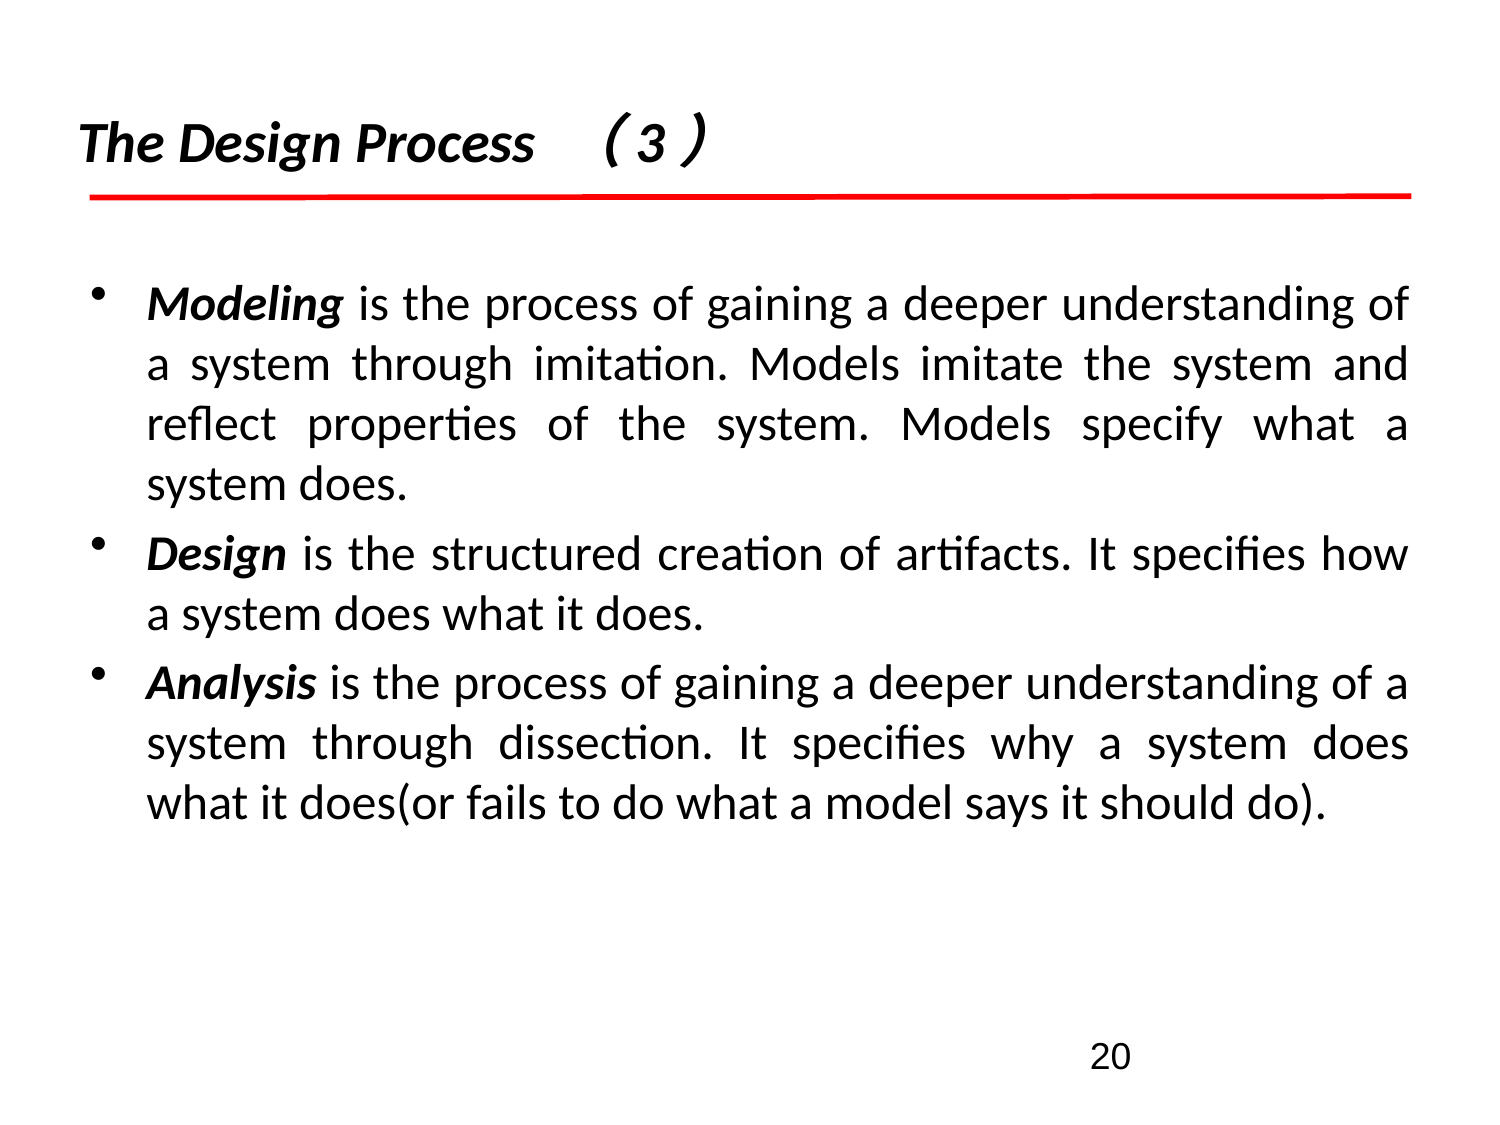

# The Design Process （3）
Modeling is the process of gaining a deeper understanding of a system through imitation. Models imitate the system and reflect properties of the system. Models specify what a system does.
Design is the structured creation of artifacts. It specifies how a system does what it does.
Analysis is the process of gaining a deeper understanding of a system through dissection. It specifies why a system does what it does(or fails to do what a model says it should do).
20